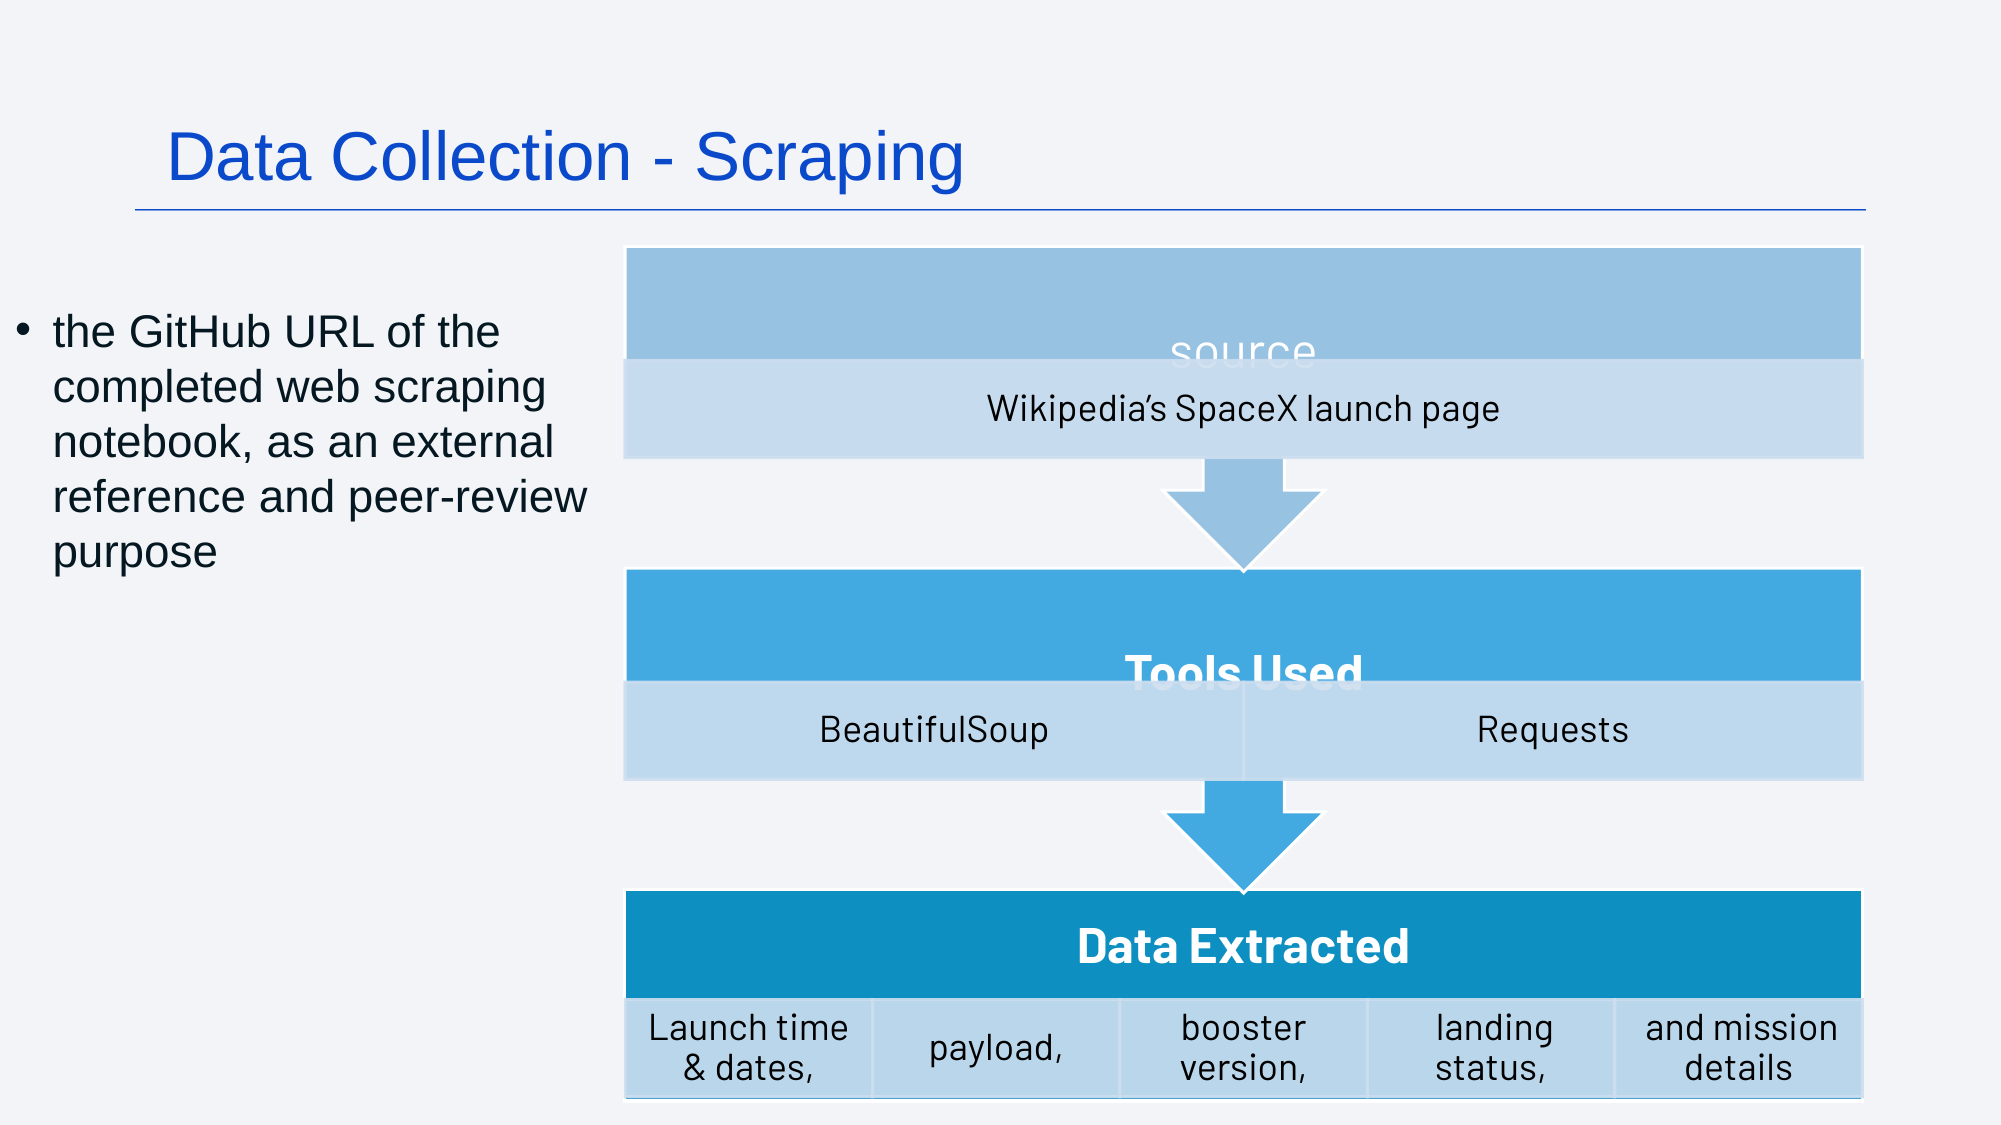

Data Collection - Scraping
Data Extracted
Launch time & dates,
 payload,
booster version,
 landing status,
 and mission details
Tools Used
BeautifulSoup
Requests
source
Wikipedia’s SpaceX launch page
the GitHub URL of the completed web scraping notebook, as an external reference and peer-review purpose
17